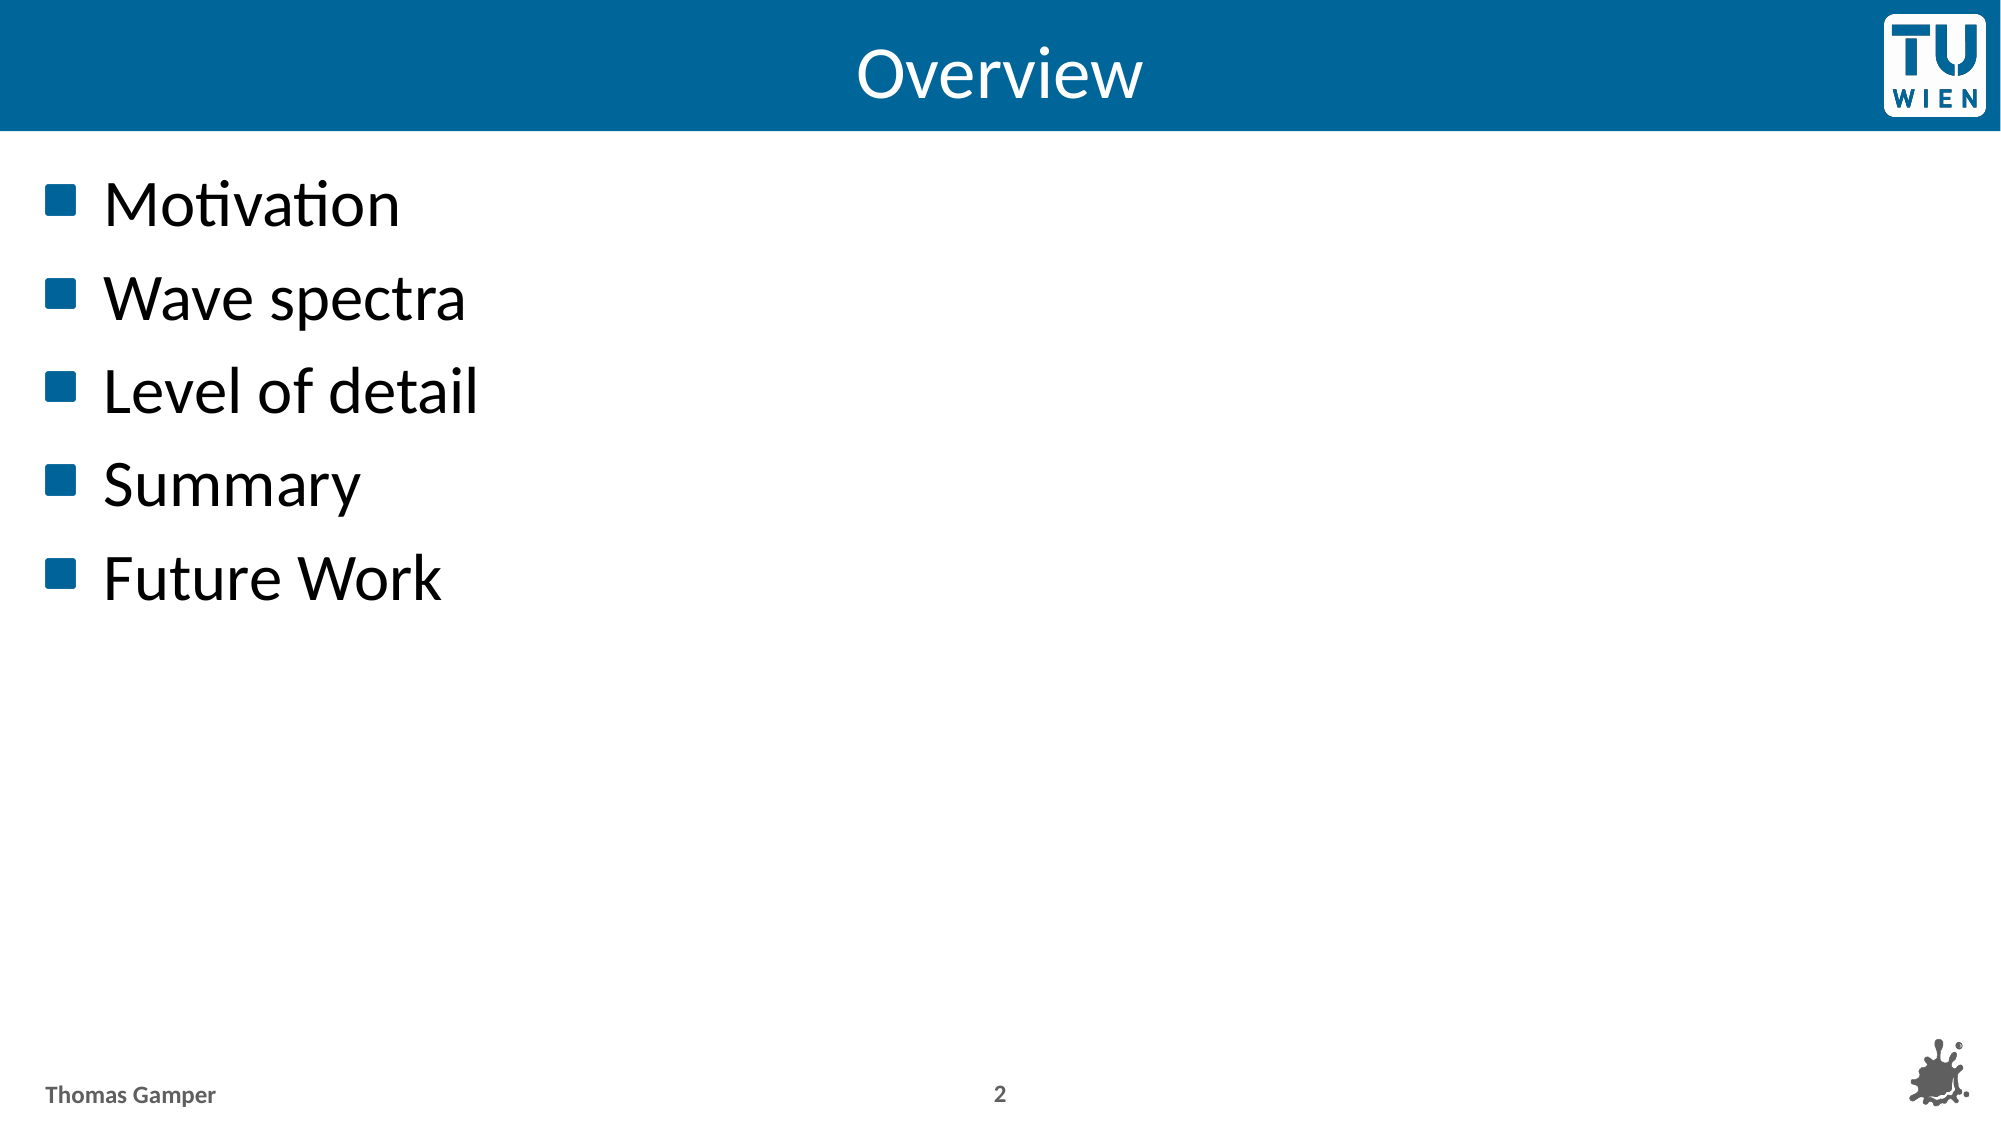

# Overview
Motivation
Wave spectra
Level of detail
Summary
Future Work

2
Thomas Gamper